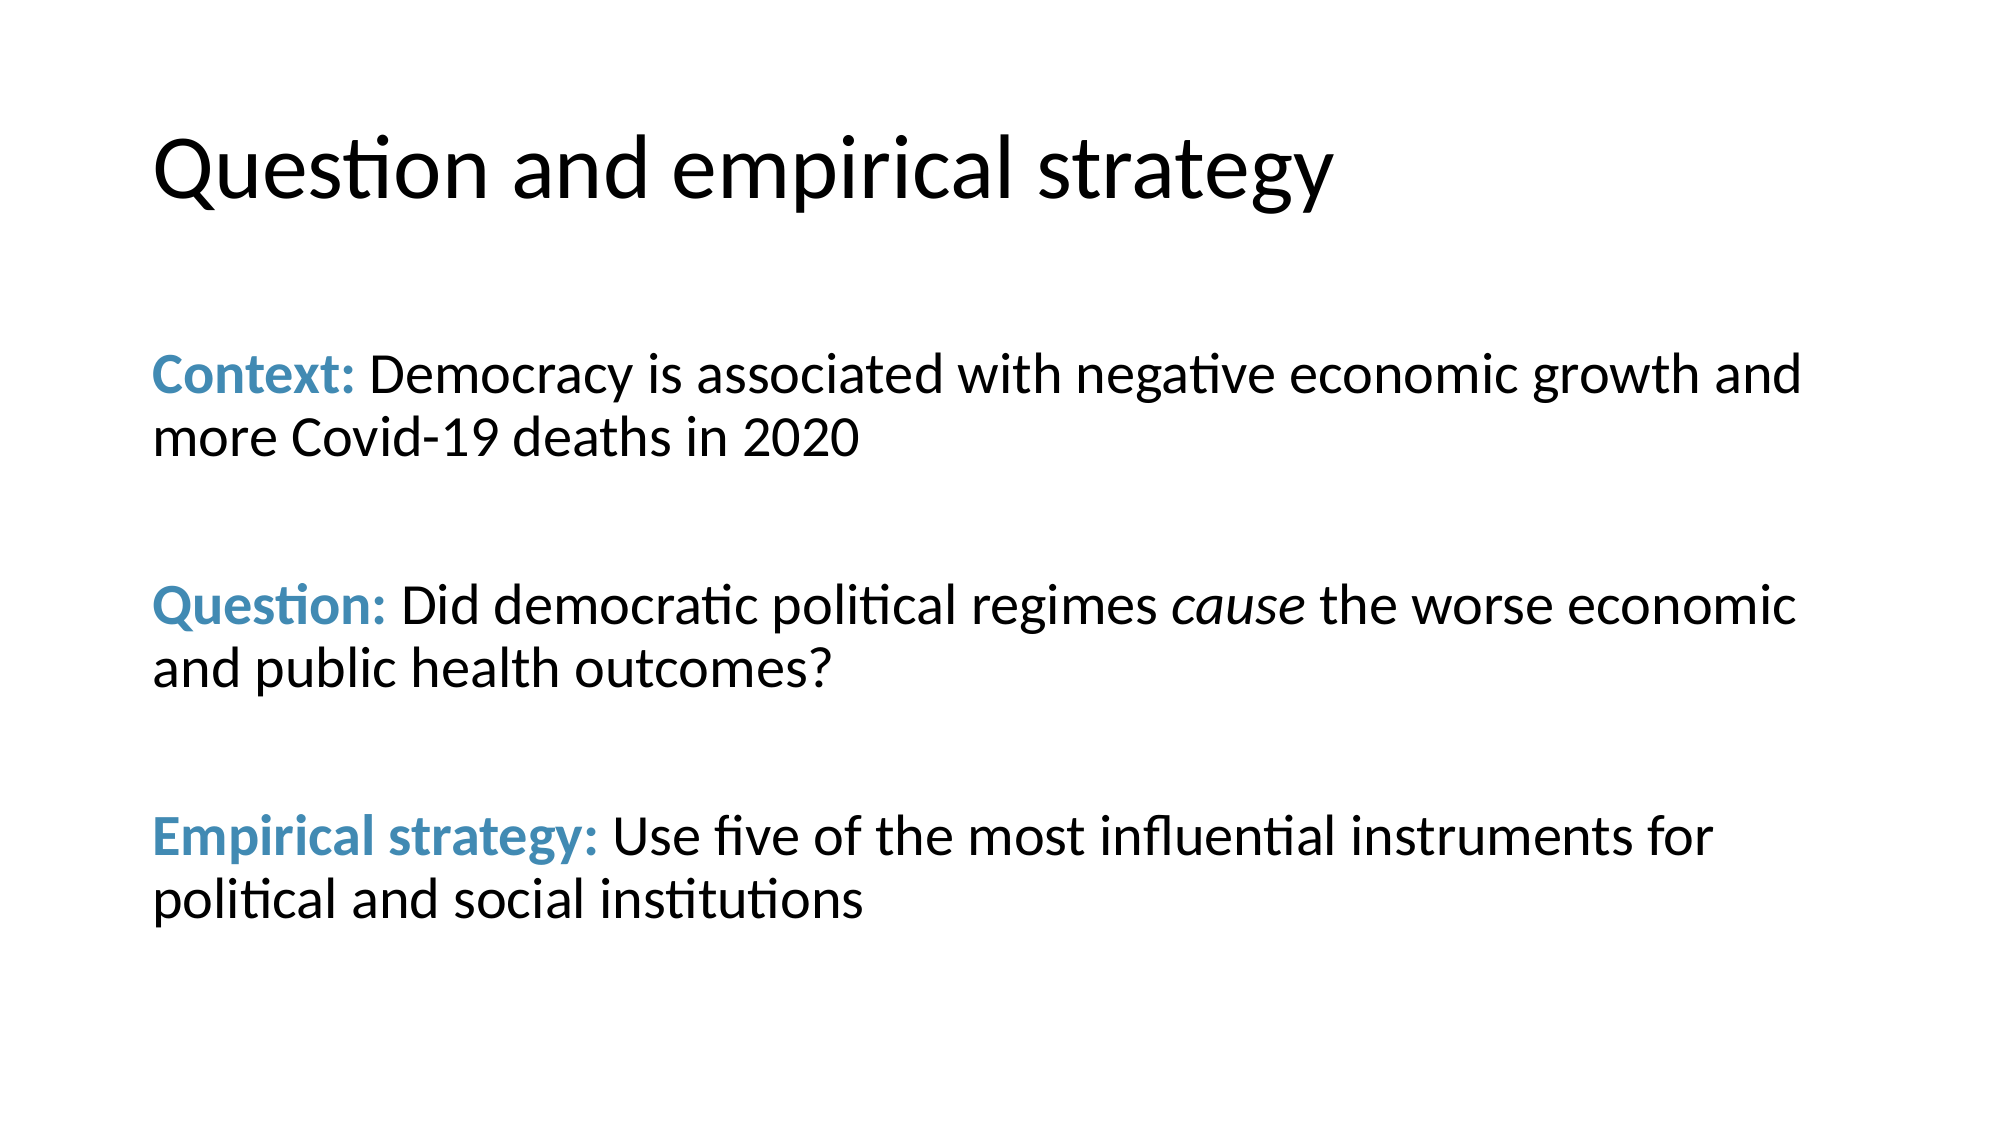

# Question and empirical strategy
Context: Democracy is associated with negative economic growth and more Covid-19 deaths in 2020

Question: Did democratic political regimes cause the worse economic and public health outcomes?

Empirical strategy: Use five of the most influential instruments for political and social institutions